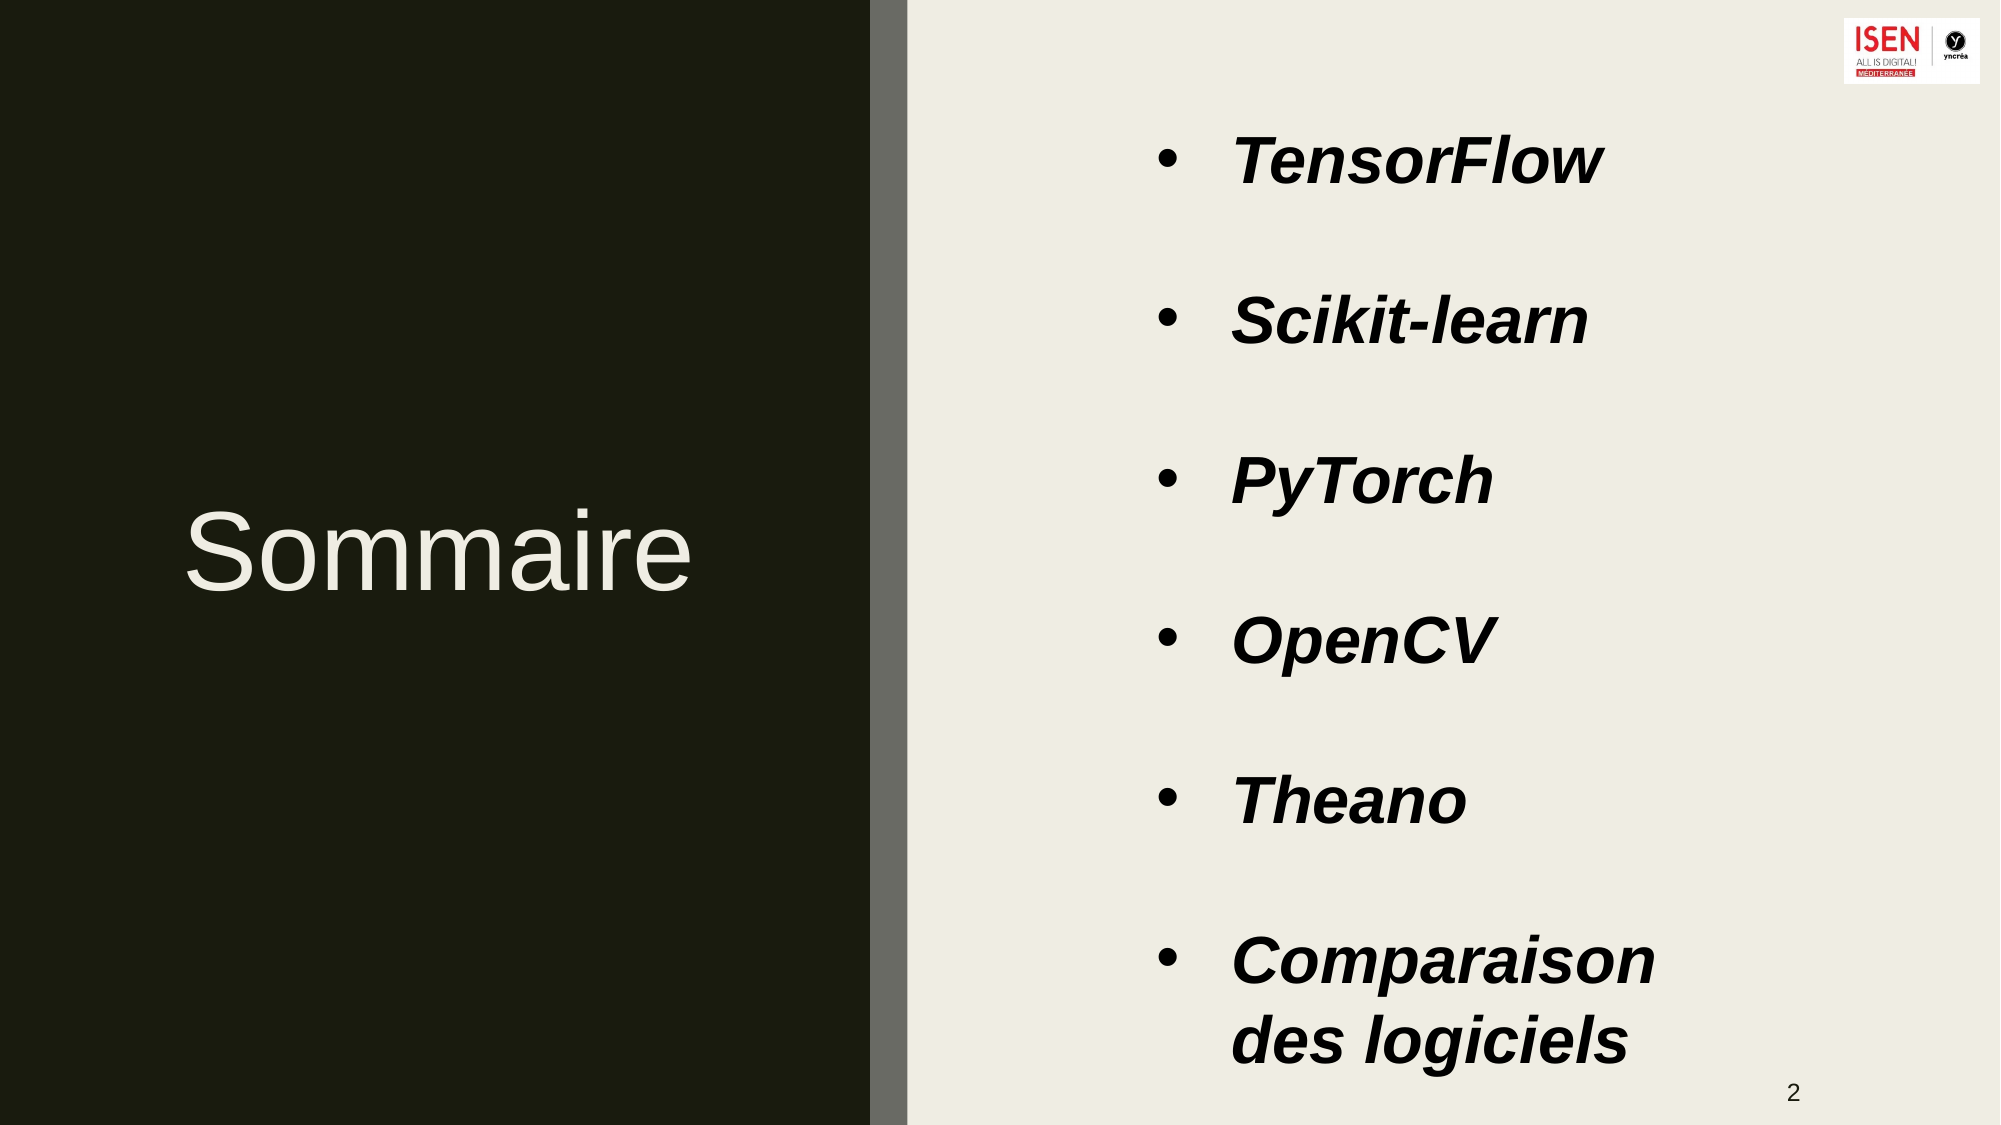

TensorFlow

Scikit-learn

PyTorch

OpenCV

Theano

Comparaison des logiciels
# Sommaire
2